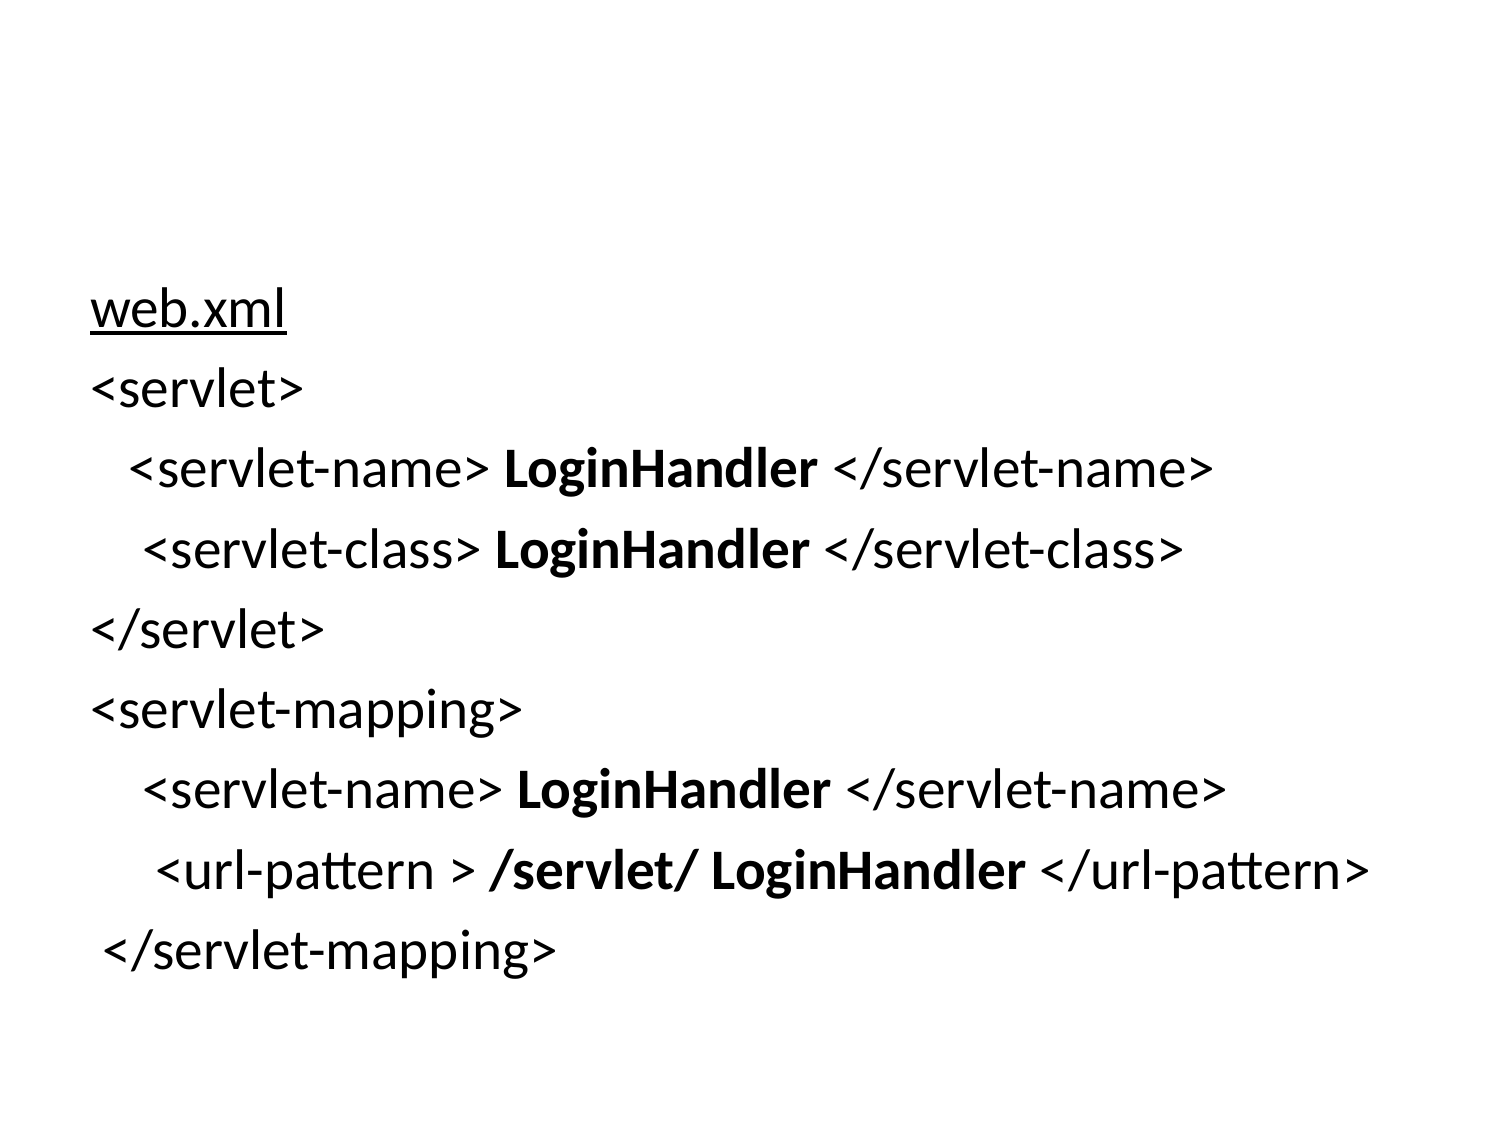

#
web.xml
<servlet>
   <servlet-name> LoginHandler </servlet-name>
    <servlet-class> LoginHandler </servlet-class>
</servlet>
<servlet-mapping>
    <servlet-name> LoginHandler </servlet-name>
     <url-pattern > /servlet/ LoginHandler </url-pattern>
 </servlet-mapping>